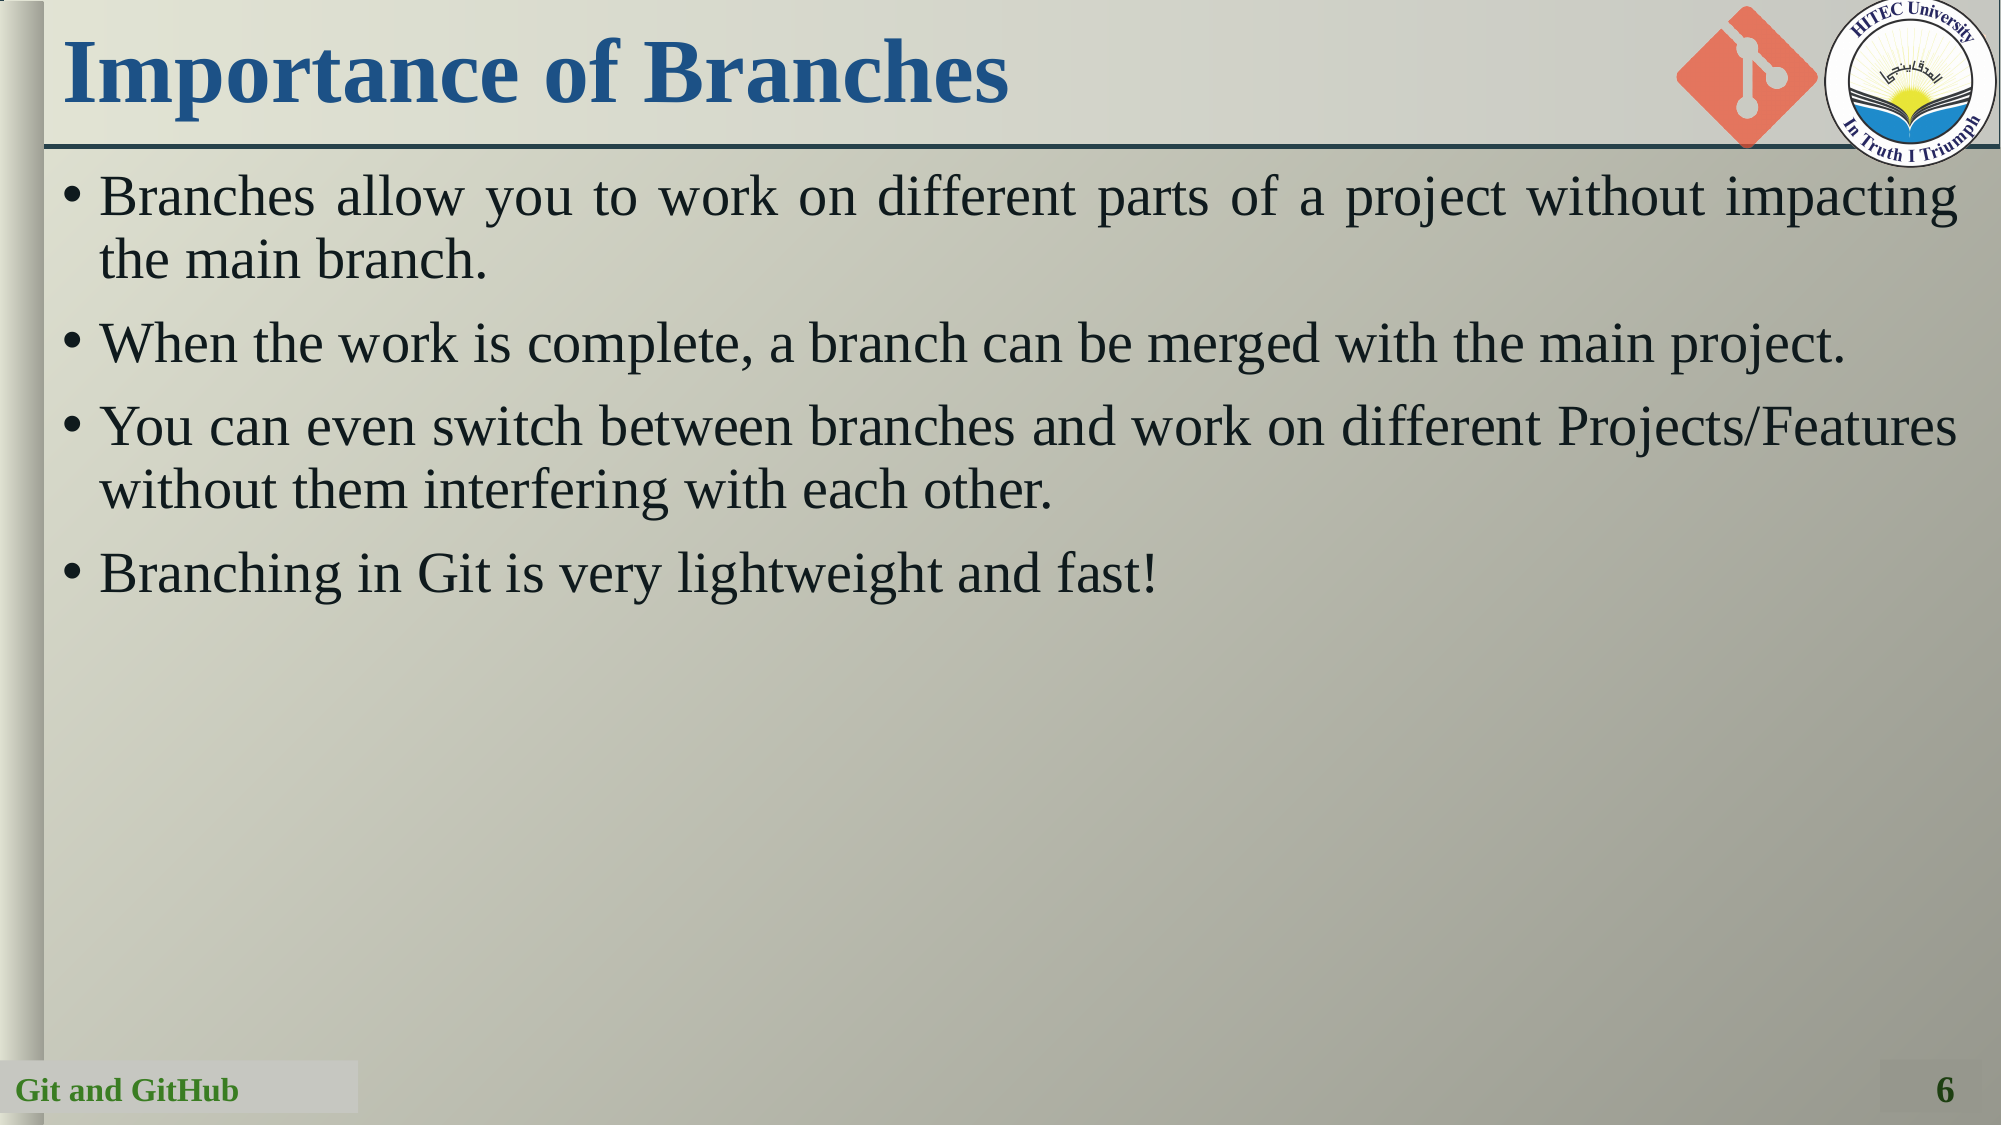

# Importance of Branches
Branches allow you to work on different parts of a project without impacting the main branch.
When the work is complete, a branch can be merged with the main project.
You can even switch between branches and work on different Projects/Features without them interfering with each other.
Branching in Git is very lightweight and fast!

6